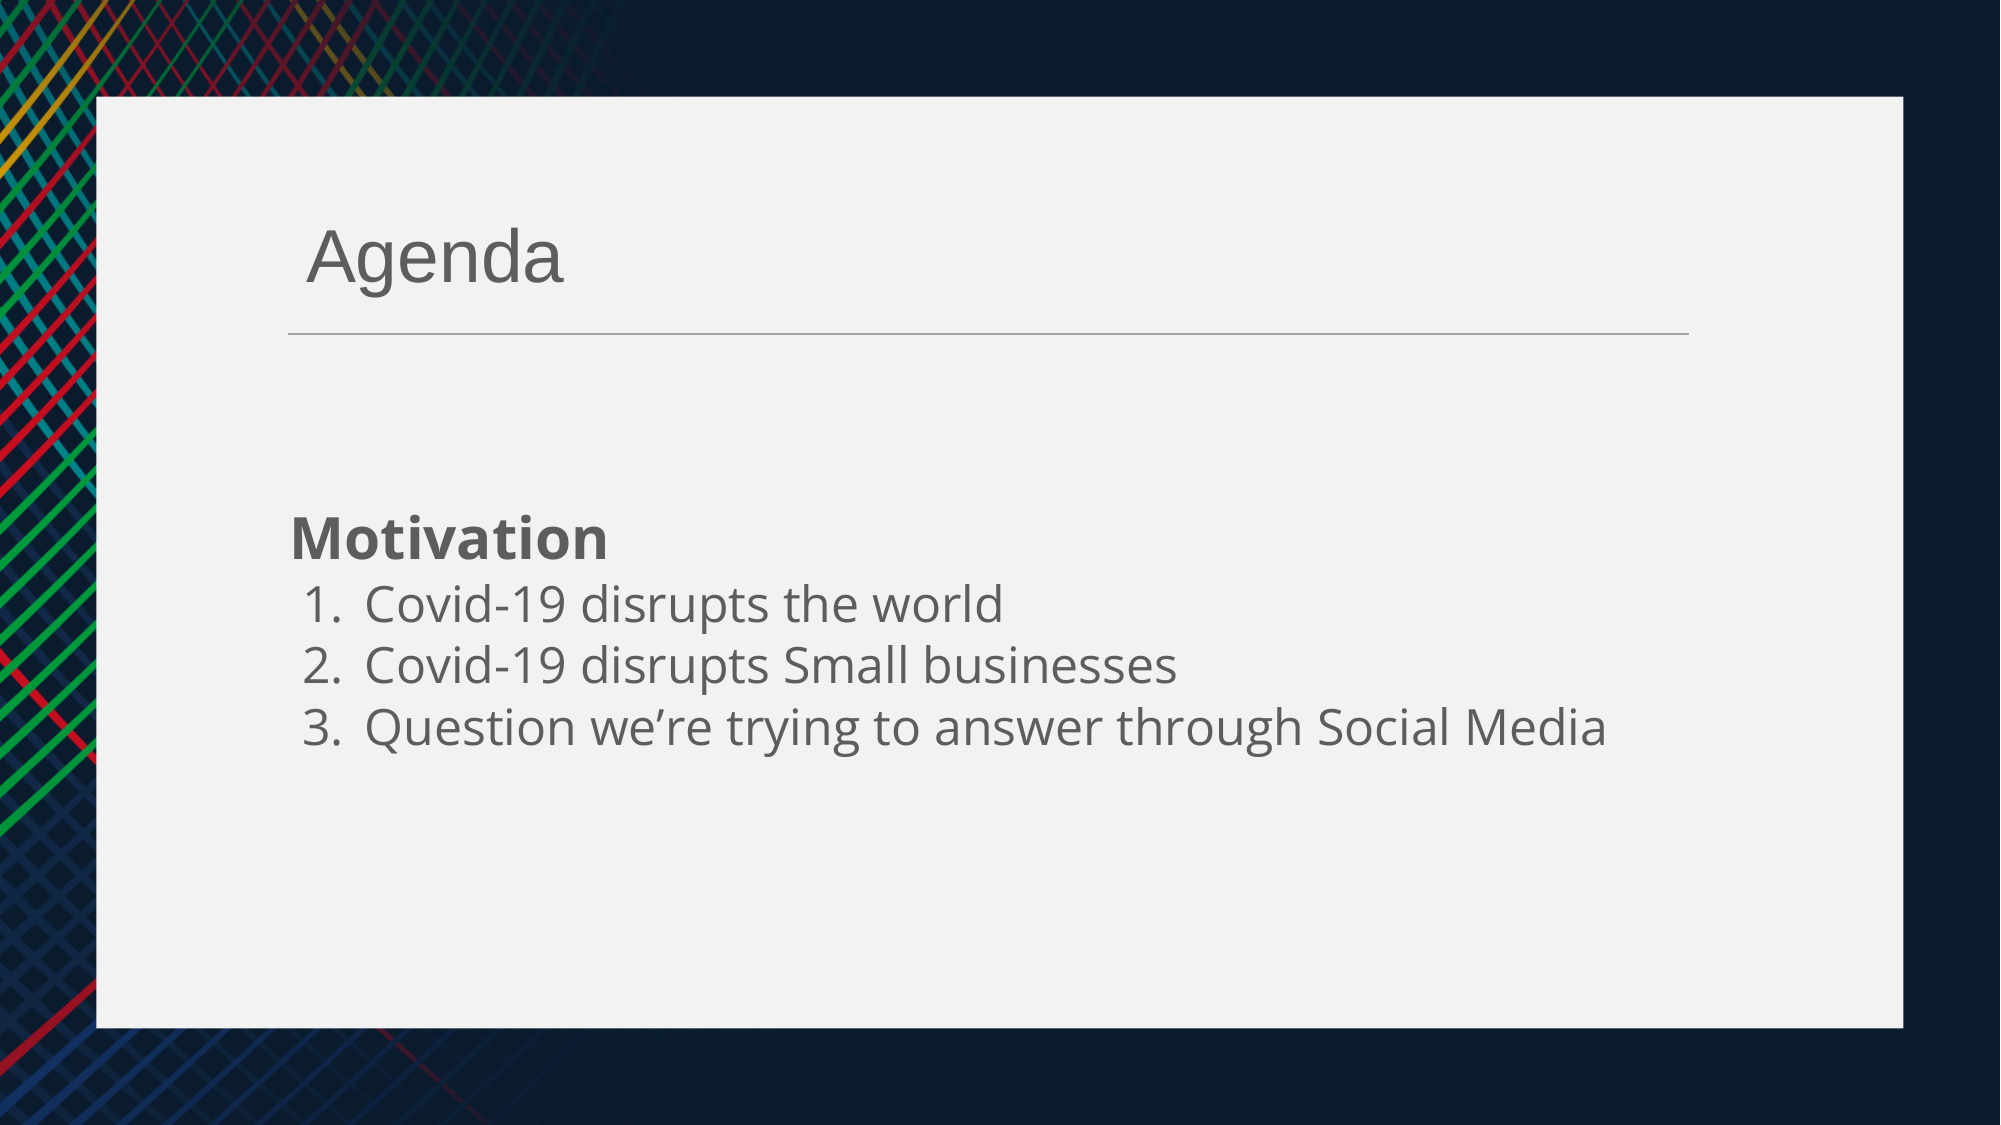

Motivation
Covid-19 disrupts the world
Covid-19 disrupts Small businesses
Question we’re trying to answer through Social Media